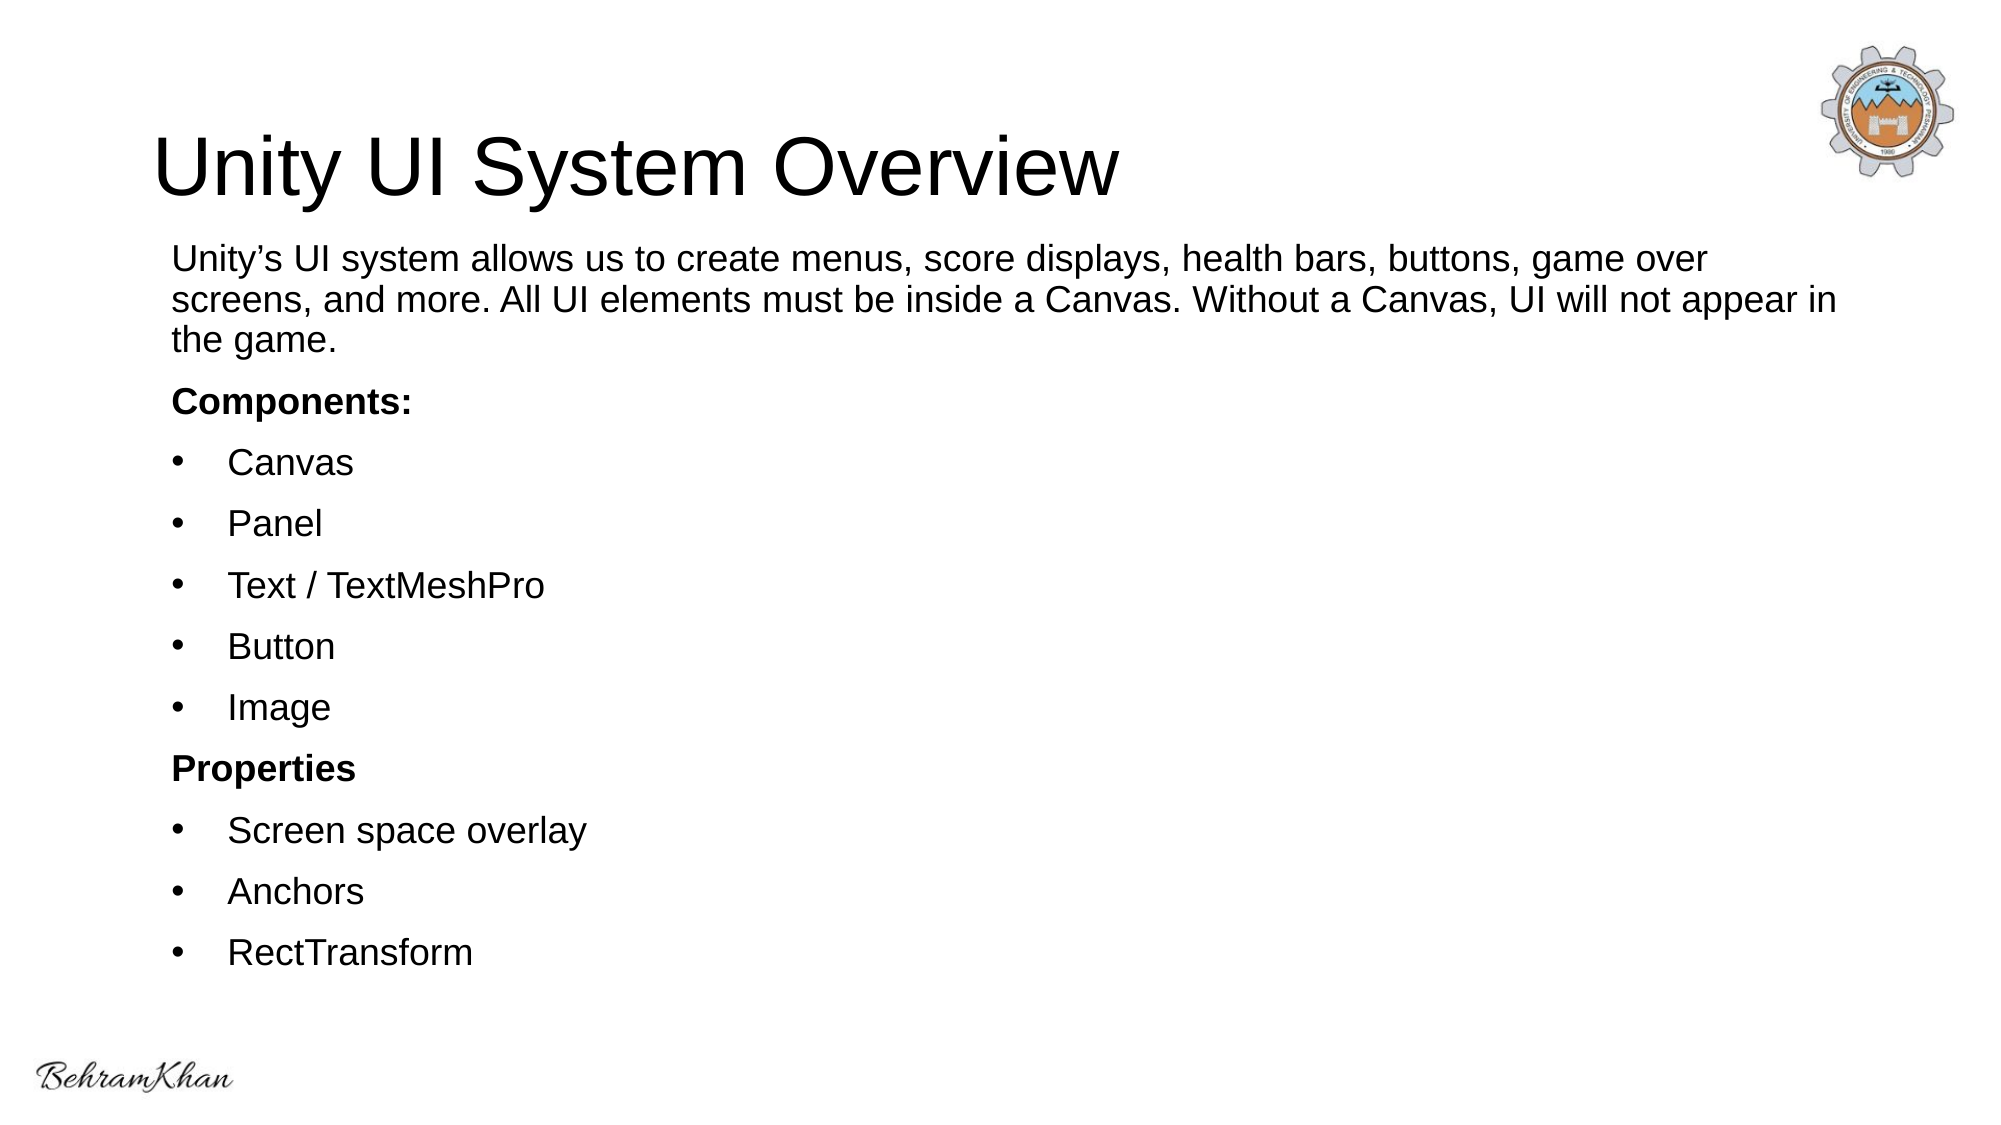

# Unity UI System Overview
Unity’s UI system allows us to create menus, score displays, health bars, buttons, game over screens, and more. All UI elements must be inside a Canvas. Without a Canvas, UI will not appear in the game.
Components:
Canvas
Panel
Text / TextMeshPro
Button
Image
Properties
Screen space overlay
Anchors
RectTransform